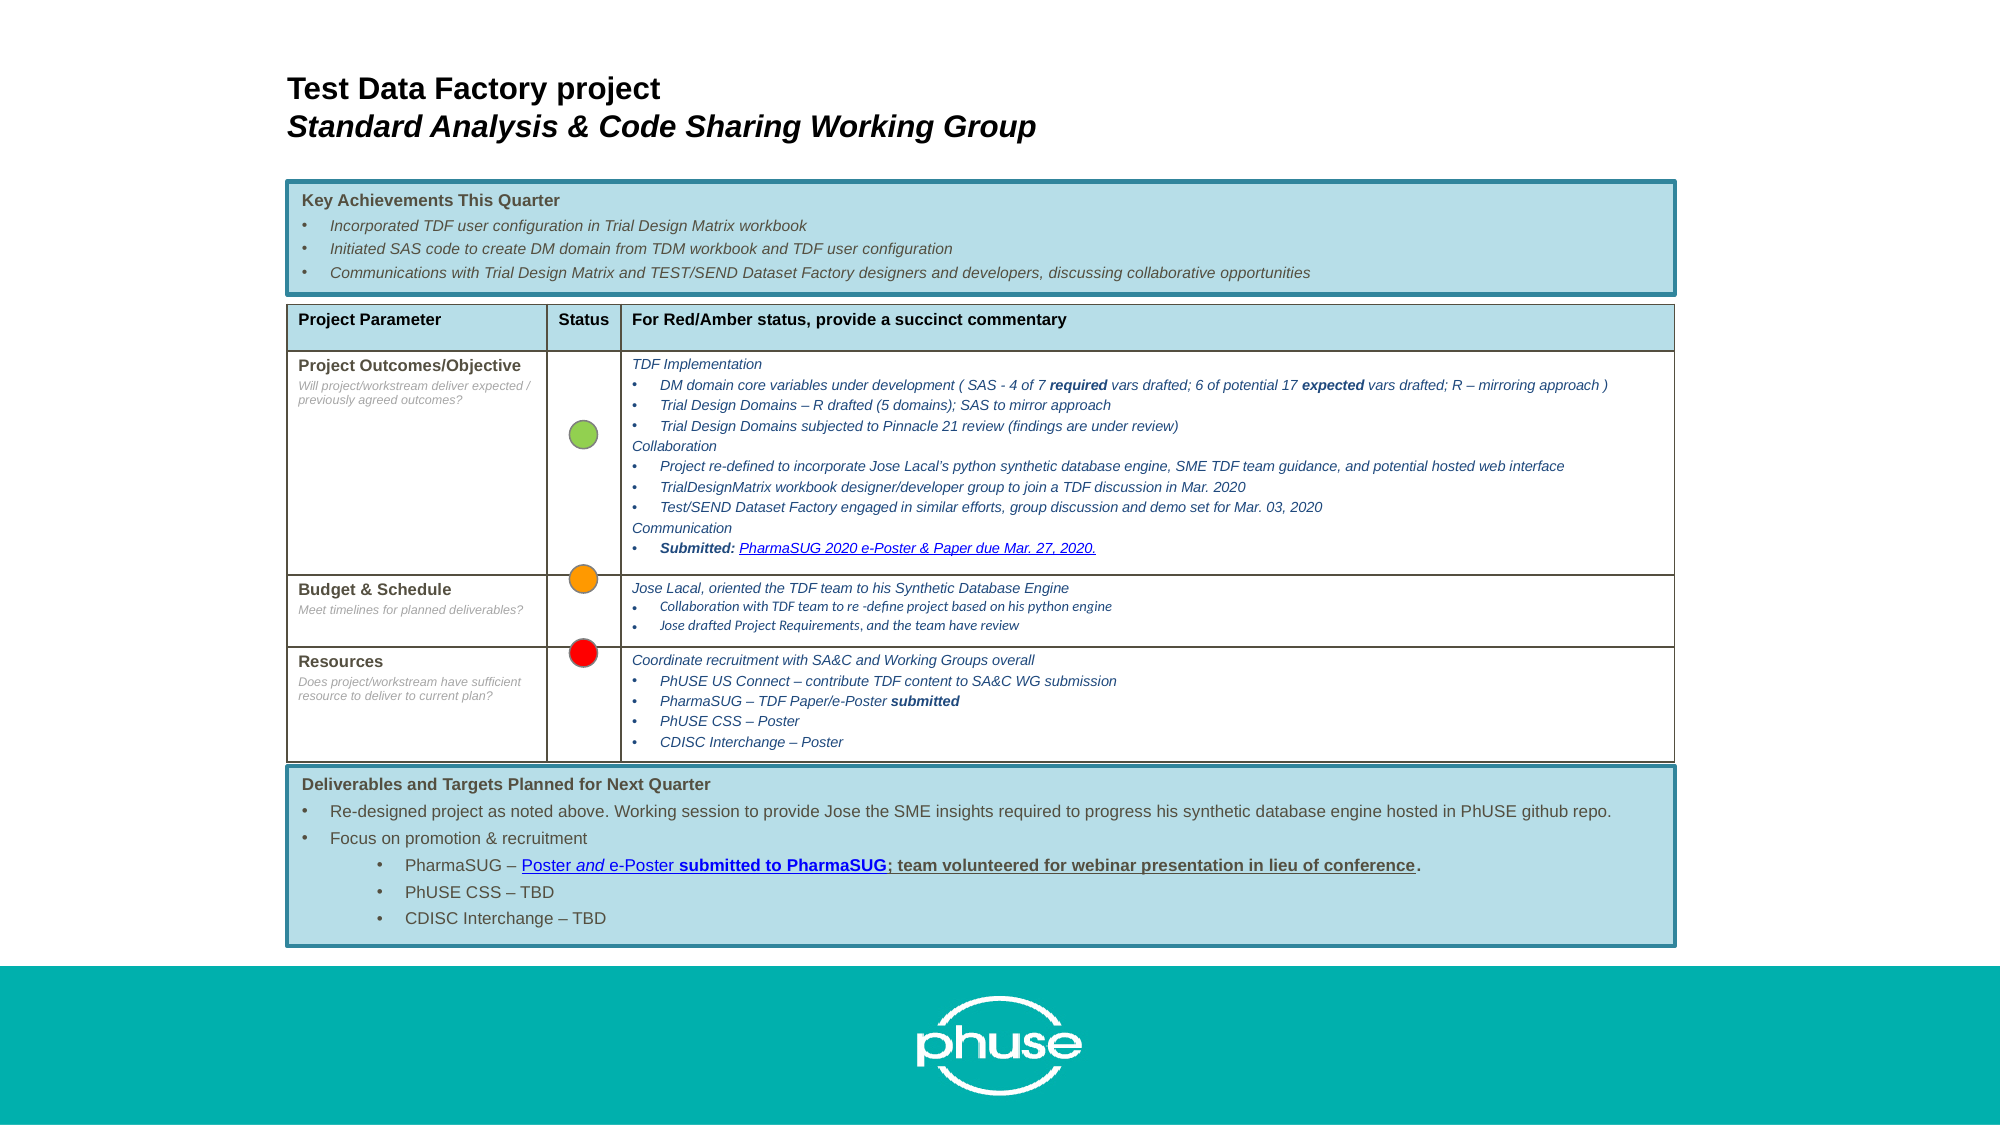

Test Data Factory project
Standard Analysis & Code Sharing Working Group
Key Achievements This Quarter
Incorporated TDF user configuration in Trial Design Matrix workbook
Initiated SAS code to create DM domain from TDM workbook and TDF user configuration
Communications with Trial Design Matrix and TEST/SEND Dataset Factory designers and developers, discussing collaborative opportunities
| Project Parameter | Status | For Red/Amber status, provide a succinct commentary |
| --- | --- | --- |
| Project Outcomes/Objective Will project/workstream deliver expected / previously agreed outcomes? |  | TDF Implementation DM domain core variables under development ( SAS - 4 of 7 required vars drafted; 6 of potential 17 expected vars drafted; R – mirroring approach ) Trial Design Domains – R drafted (5 domains); SAS to mirror approach Trial Design Domains subjected to Pinnacle 21 review (findings are under review) Collaboration Project re-defined to incorporate Jose Lacal’s python synthetic database engine, SME TDF team guidance, and potential hosted web interface TrialDesignMatrix workbook designer/developer group to join a TDF discussion in Mar. 2020 Test/SEND Dataset Factory engaged in similar efforts, group discussion and demo set for Mar. 03, 2020 Communication Submitted: PharmaSUG 2020 e-Poster & Paper due Mar. 27, 2020. |
| Budget & Schedule Meet timelines for planned deliverables? |  | Jose Lacal, oriented the TDF team to his Synthetic Database Engine Collaboration with TDF team to re -define project based on his python engine Jose drafted Project Requirements, and the team have review |
| Resources Does project/workstream have sufficient resource to deliver to current plan? |  | Coordinate recruitment with SA&C and Working Groups overall PhUSE US Connect – contribute TDF content to SA&C WG submission PharmaSUG – TDF Paper/e-Poster submitted PhUSE CSS – Poster CDISC Interchange – Poster |

Deliverables and Targets Planned for Next Quarter
Re-designed project as noted above. Working session to provide Jose the SME insights required to progress his synthetic database engine hosted in PhUSE github repo.
Focus on promotion & recruitment
PharmaSUG – Poster and e-Poster submitted to PharmaSUG; team volunteered for webinar presentation in lieu of conference.
PhUSE CSS – TBD
CDISC Interchange – TBD